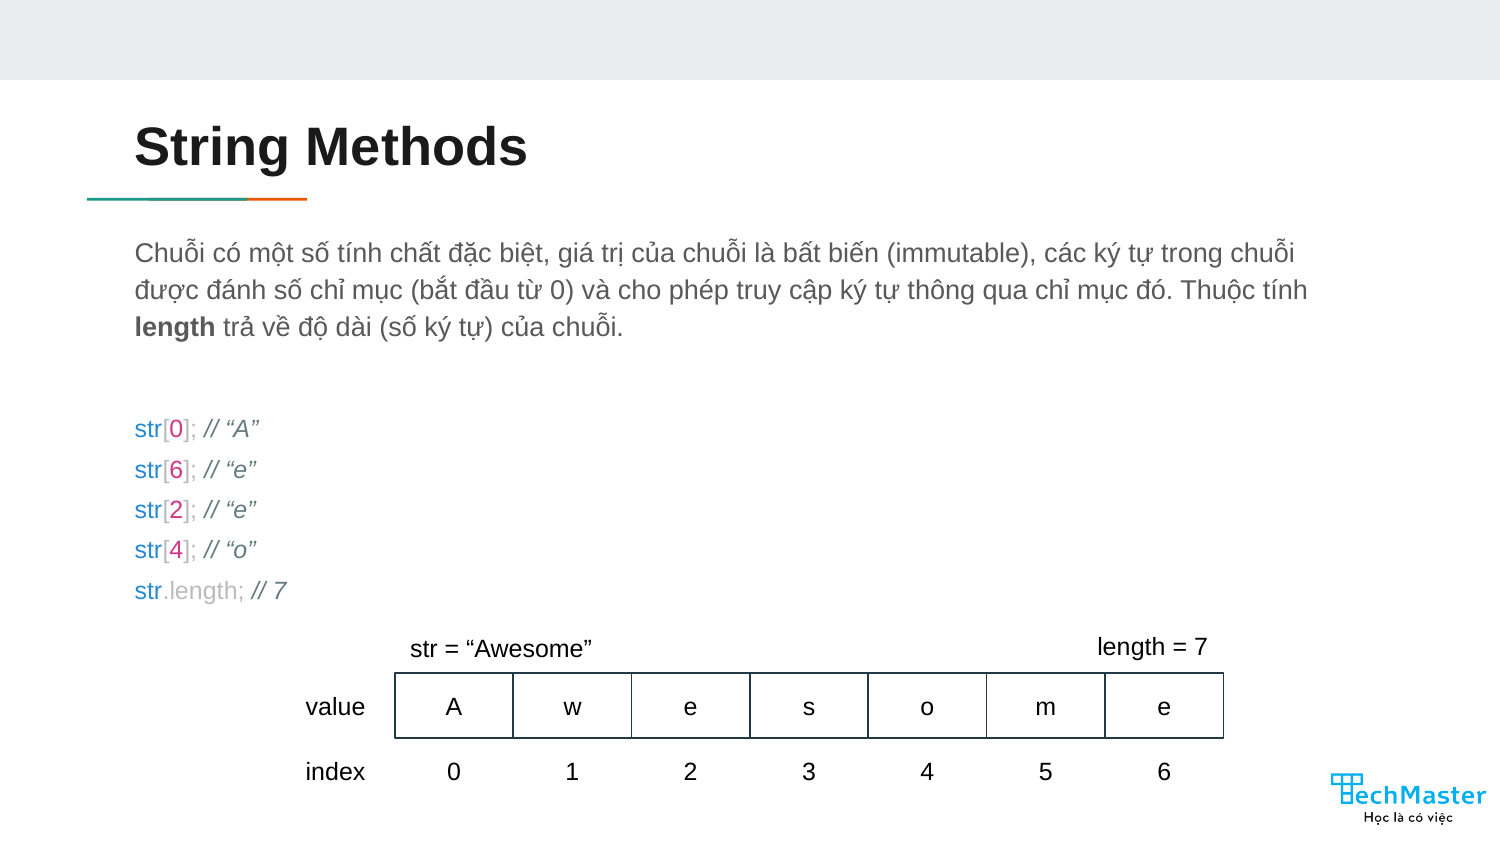

# String Methods
Chuỗi có một số tính chất đặc biệt, giá trị của chuỗi là bất biến (immutable), các ký tự trong chuỗi được đánh số chỉ mục (bắt đầu từ 0) và cho phép truy cập ký tự thông qua chỉ mục đó. Thuộc tính length trả về độ dài (số ký tự) của chuỗi.
str[0]; // “A”
str[6]; // “e”
str[2]; // “e”
str[4]; // “o”
str.length; // 7
str = “Awesome”
length = 7
value
A
w
e
s
o
m
e
index
0
1
2
3
4
5
6